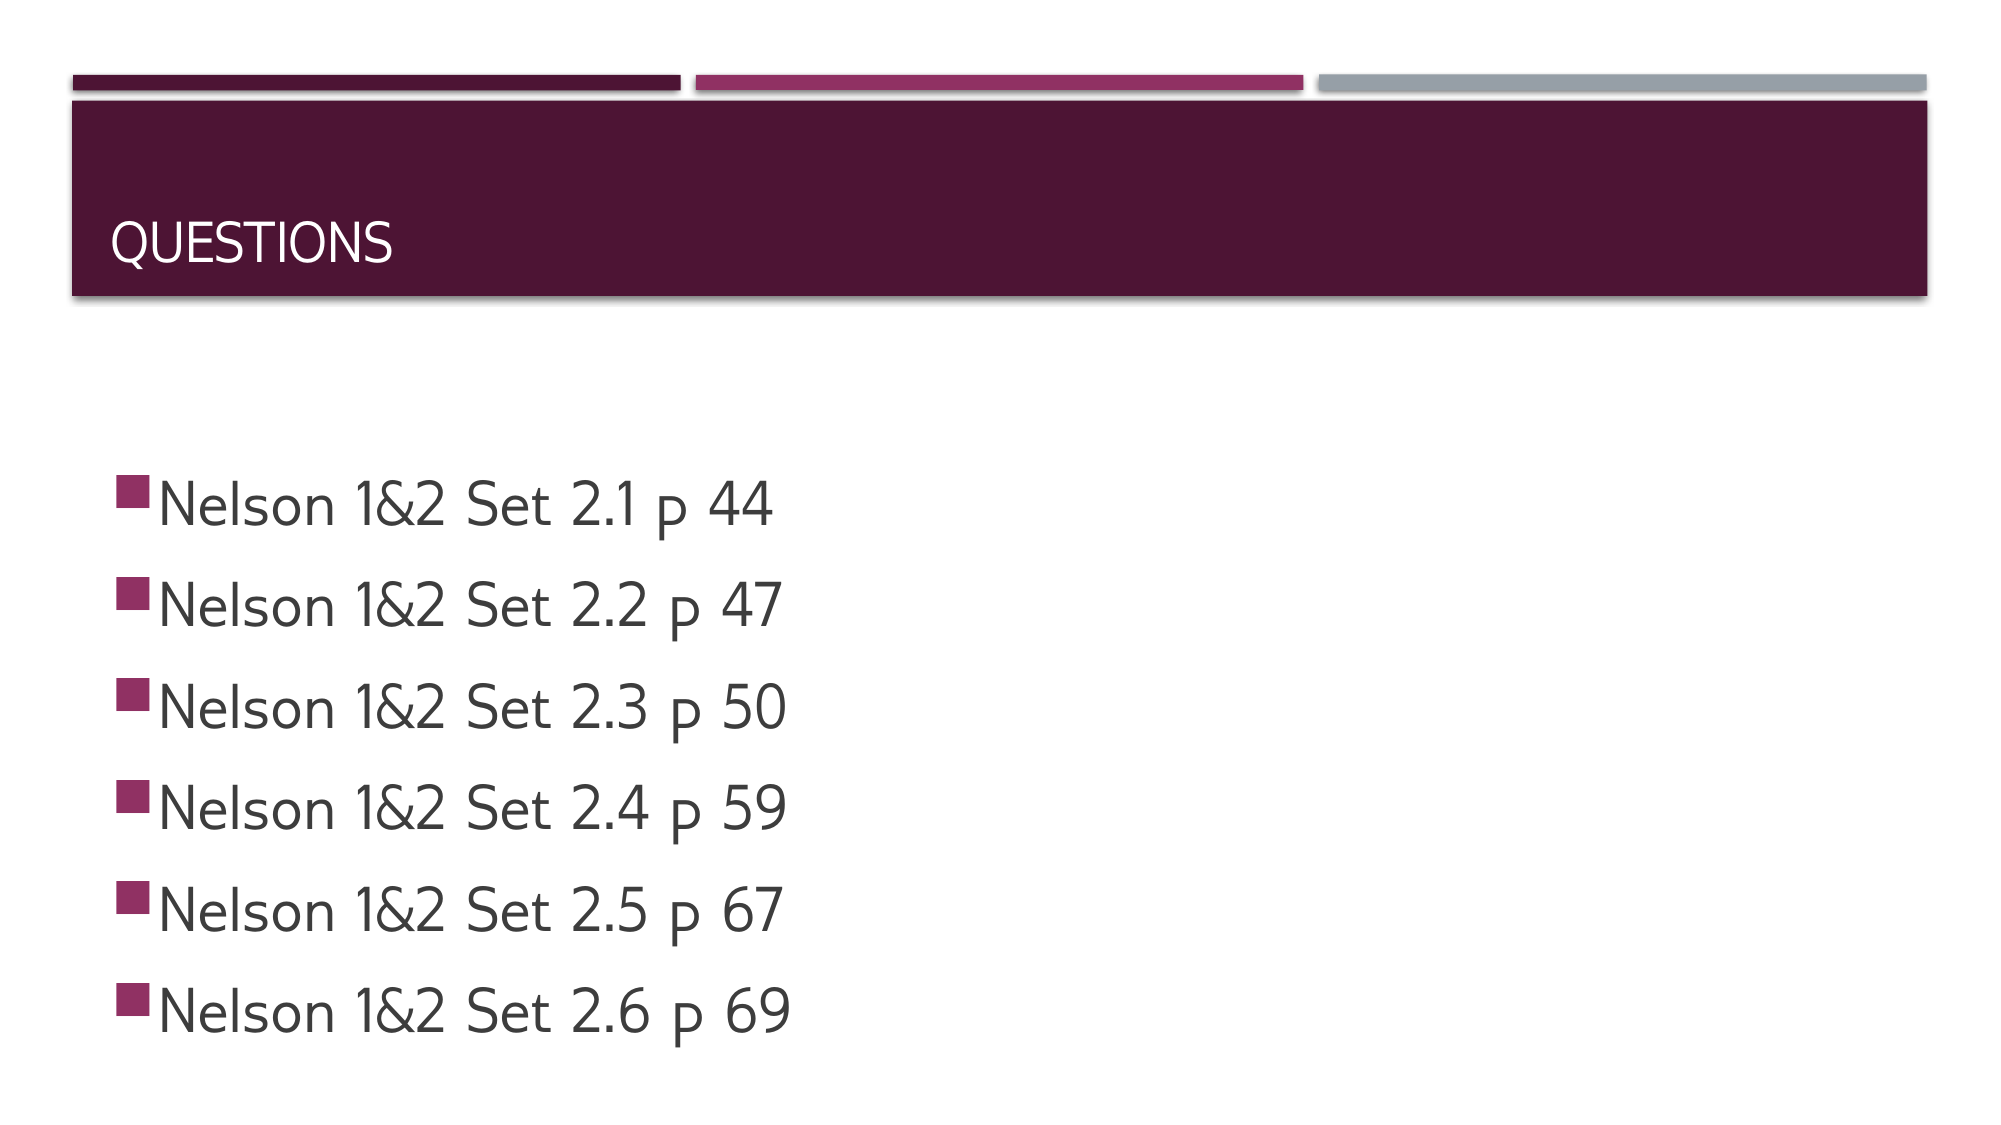

# Questions
Nelson 1&2 Set 2.1 p 44
Nelson 1&2 Set 2.2 p 47
Nelson 1&2 Set 2.3 p 50
Nelson 1&2 Set 2.4 p 59
Nelson 1&2 Set 2.5 p 67
Nelson 1&2 Set 2.6 p 69